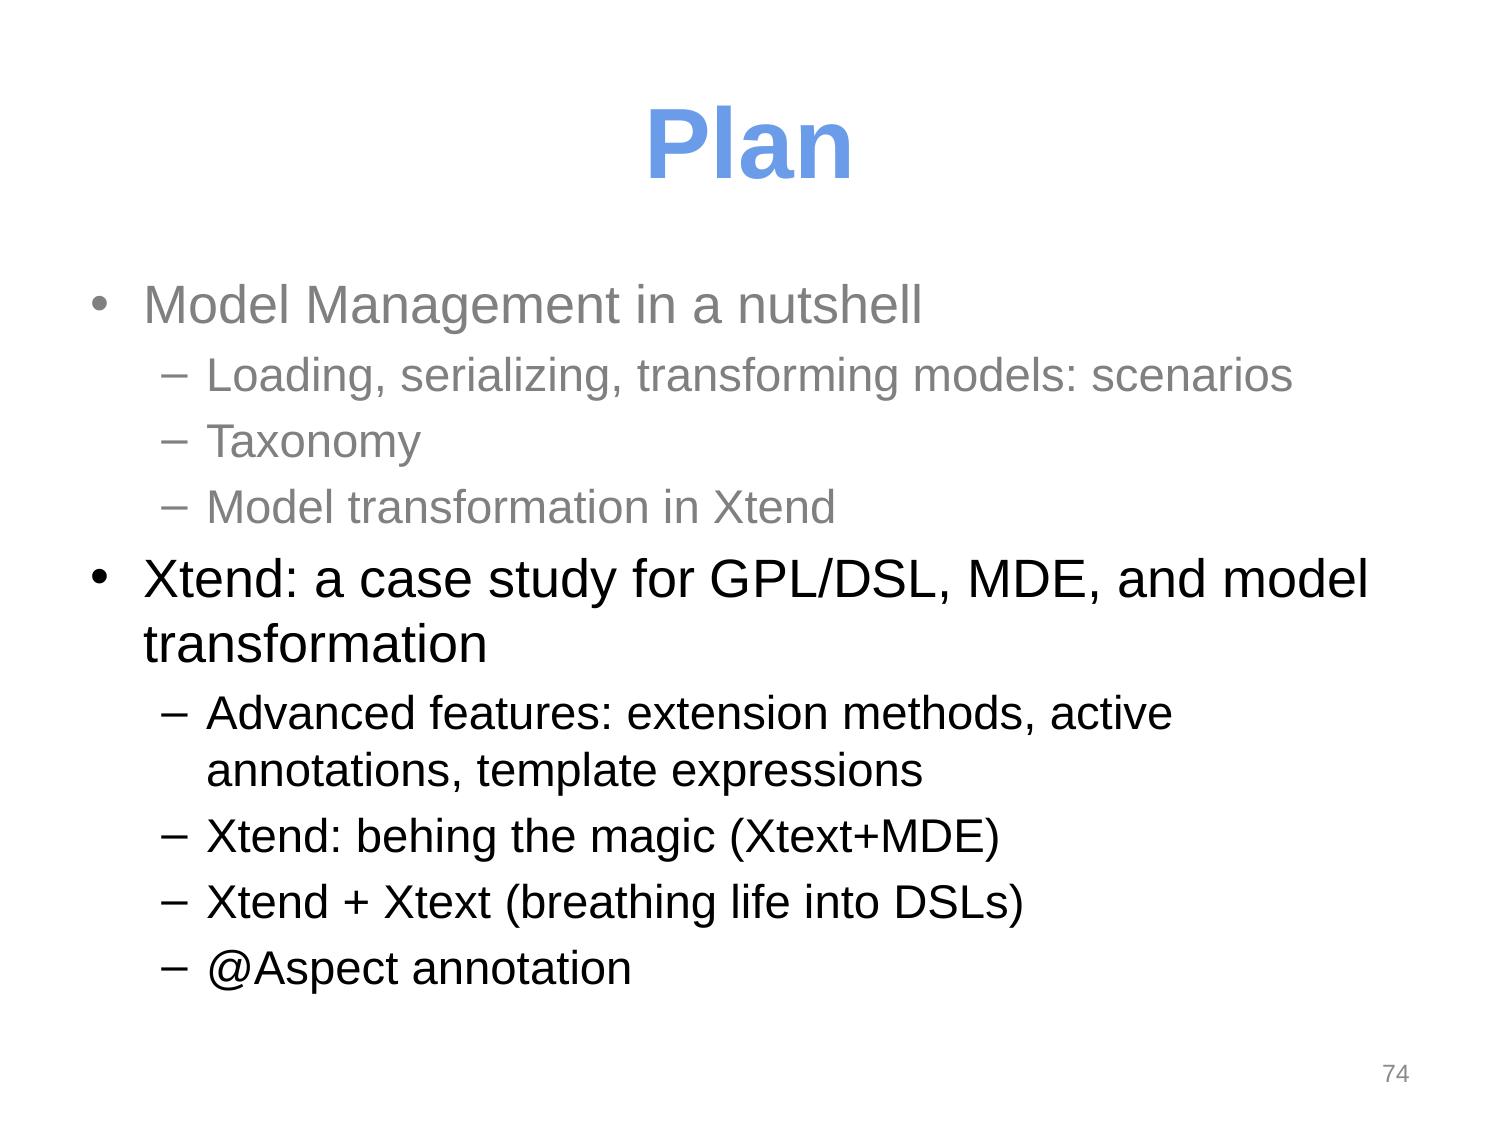

# Plan
Model Management in a nutshell
Loading, serializing, transforming models: scenarios
Taxonomy
Model transformation in Xtend
Xtend: a case study for GPL/DSL, MDE, and model transformation
Advanced features: extension methods, active annotations, template expressions
Xtend: behing the magic (Xtext+MDE)
Xtend + Xtext (breathing life into DSLs)
@Aspect annotation

74